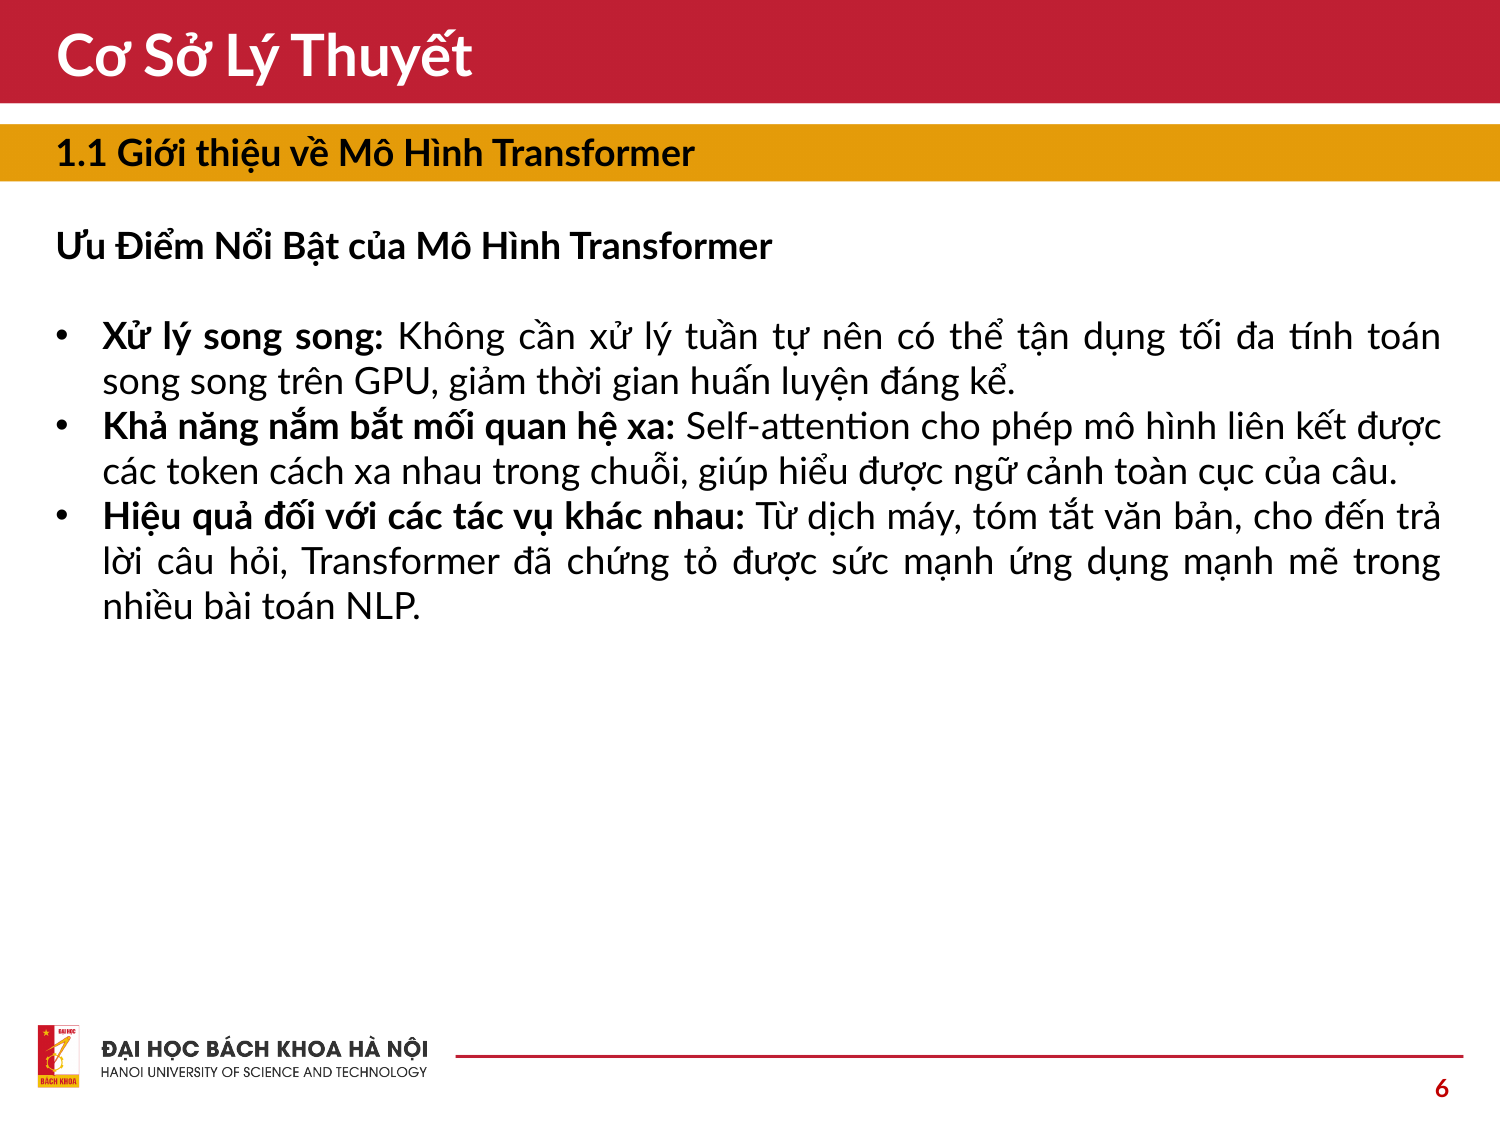

# Cơ Sở Lý Thuyết
1.1 Giới thiệu về Mô Hình Transformer
Ưu Điểm Nổi Bật của Mô Hình Transformer

Xử lý song song: Không cần xử lý tuần tự nên có thể tận dụng tối đa tính toán song song trên GPU, giảm thời gian huấn luyện đáng kể.
Khả năng nắm bắt mối quan hệ xa: Self-attention cho phép mô hình liên kết được các token cách xa nhau trong chuỗi, giúp hiểu được ngữ cảnh toàn cục của câu.
Hiệu quả đối với các tác vụ khác nhau: Từ dịch máy, tóm tắt văn bản, cho đến trả lời câu hỏi, Transformer đã chứng tỏ được sức mạnh ứng dụng mạnh mẽ trong nhiều bài toán NLP.
6